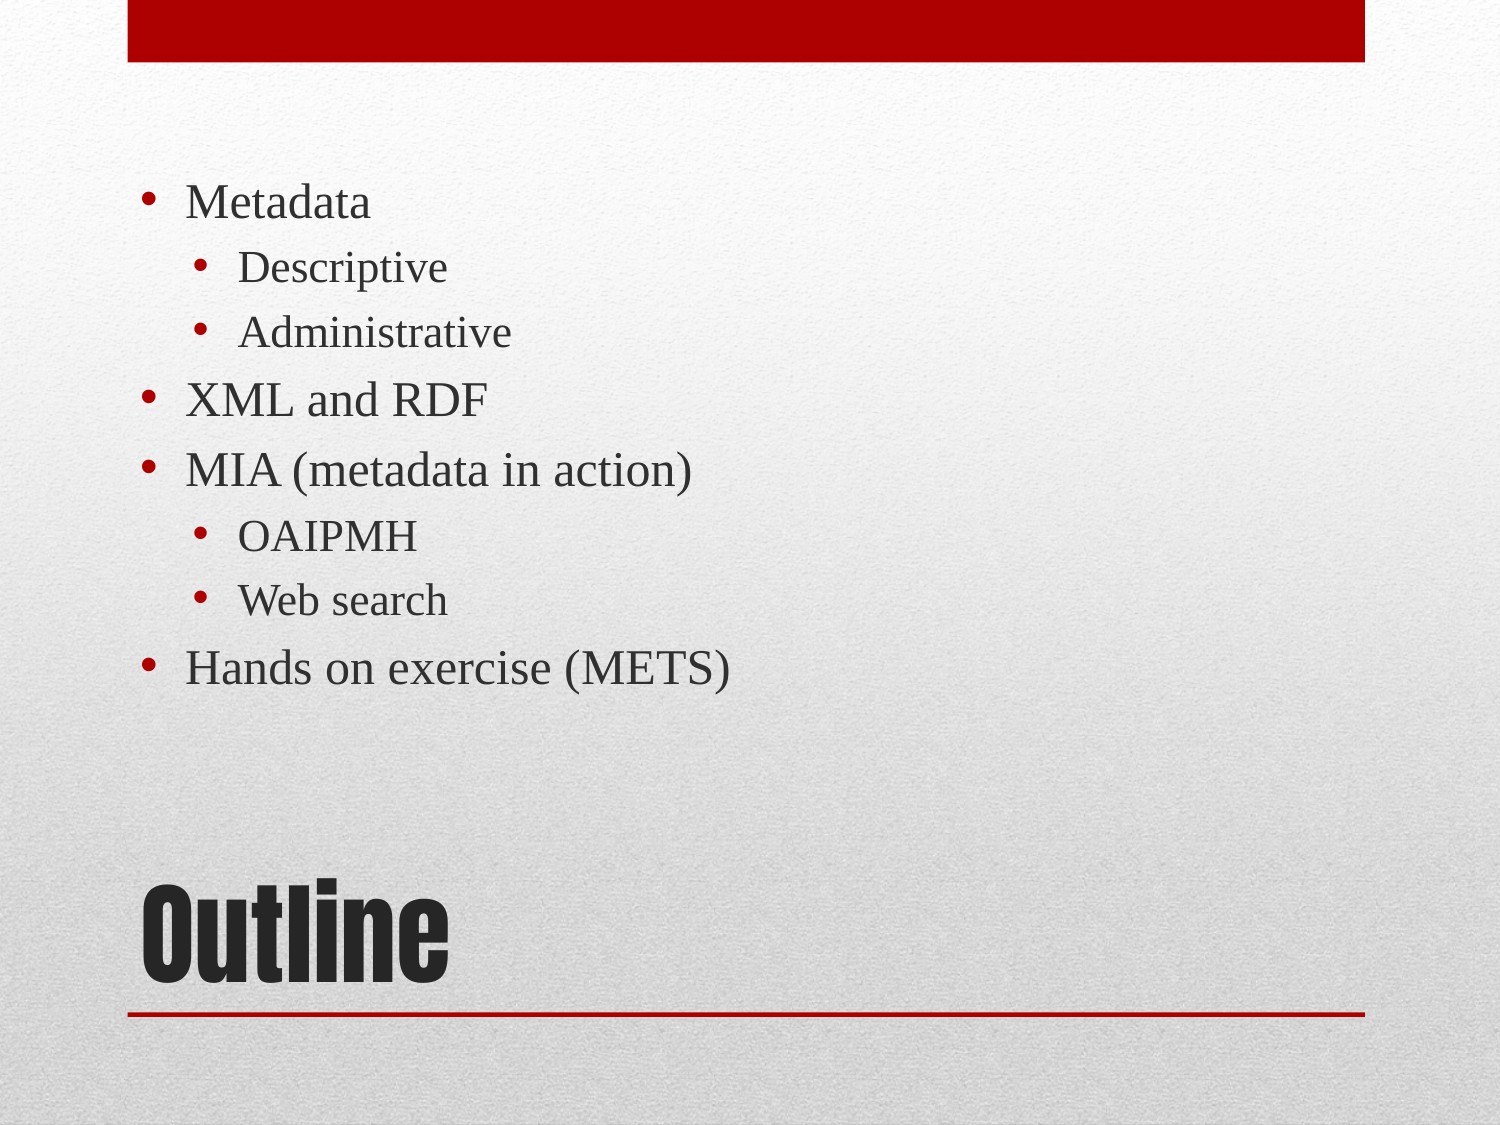

Metadata
Descriptive
Administrative
XML and RDF
MIA (metadata in action)
OAIPMH
Web search
Hands on exercise (METS)
# Outline